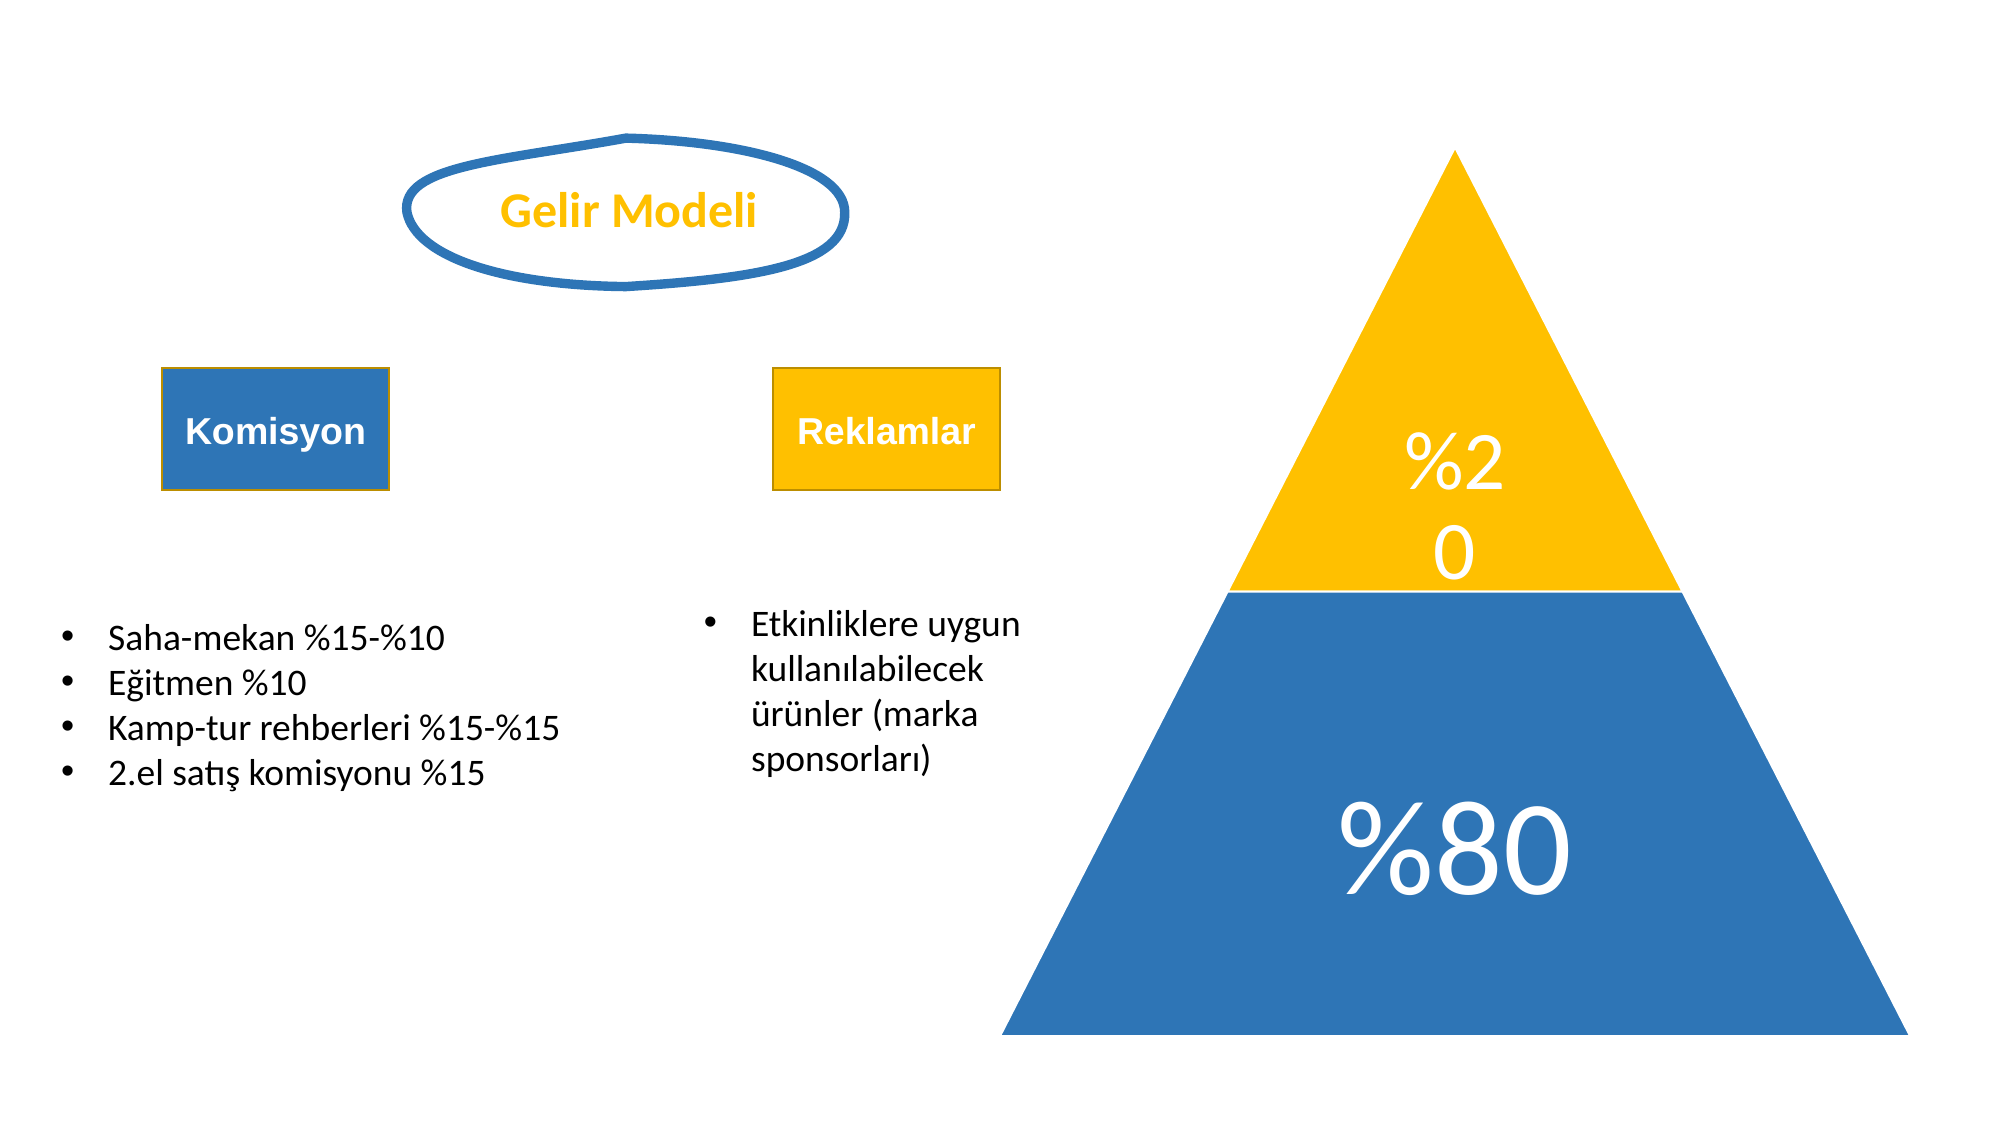

%20
%80
Gelir Modeli
Komisyon
Reklamlar
Etkinliklere uygun kullanılabilecek ürünler (marka sponsorları)
Saha-mekan %15-%10
Eğitmen %10
Kamp-tur rehberleri %15-%15
2.el satış komisyonu %15